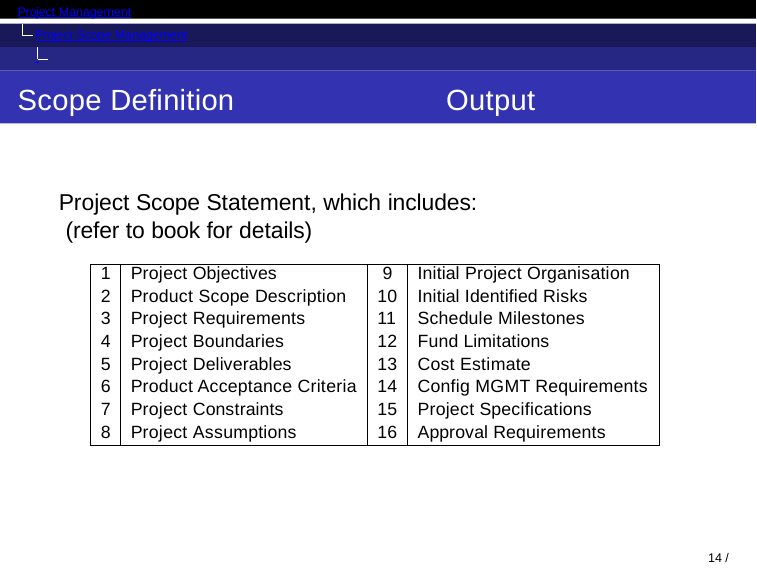

Project Management
Project Scope Management  Introduction

Scope Definition
Output
Project Scope Statement, which includes:  (refer to book for details)
| 1 | Project Objectives | 9 | Initial Project Organisation |
| --- | --- | --- | --- |
| 2 | Product Scope Description | 10 | Initial Identified Risks |
| 3 | Project Requirements | 11 | Schedule Milestones |
| 4 | Project Boundaries | 12 | Fund Limitations |
| 5 | Project Deliverables | 13 | Cost Estimate |
| 6 | Product Acceptance Criteria | 14 | Config MGMT Requirements |
| 7 | Project Constraints | 15 | Project Specifications |
| 8 | Project Assumptions | 16 | Approval Requirements |
14 / 53